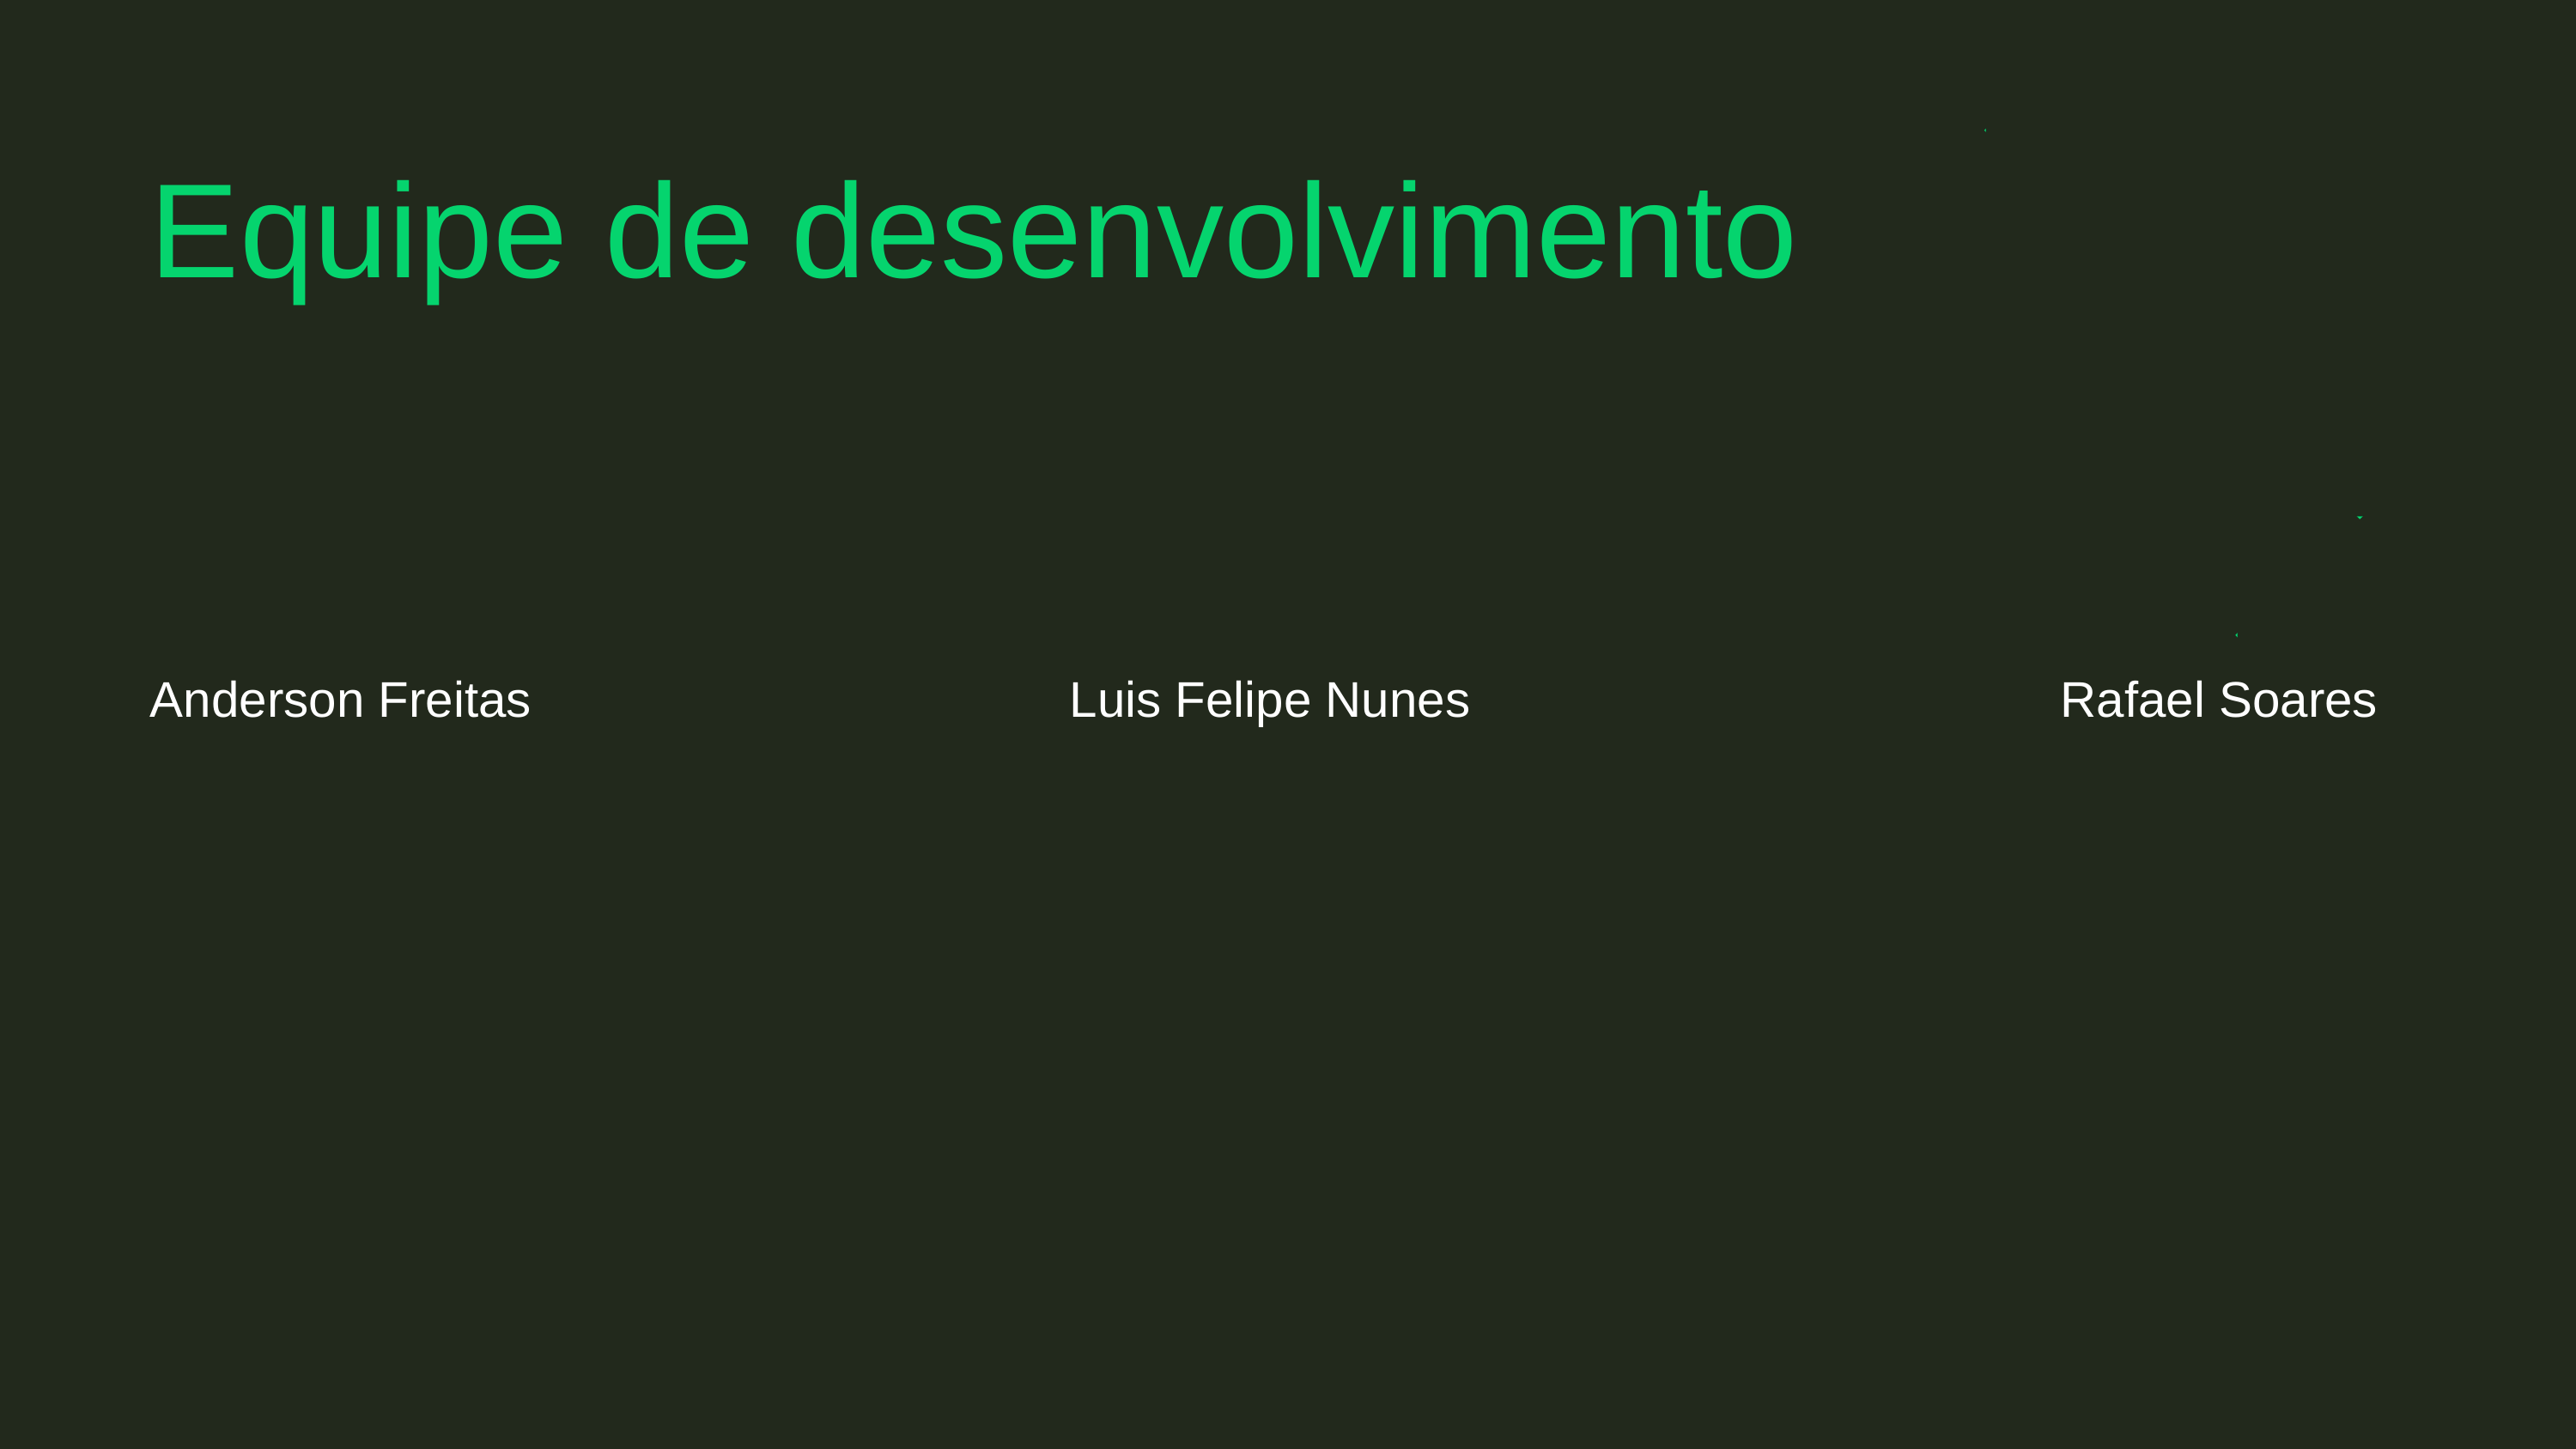

Equipe de desenvolvimento

Anderson Freitas
Luis Felipe Nunes
Rafael Soares